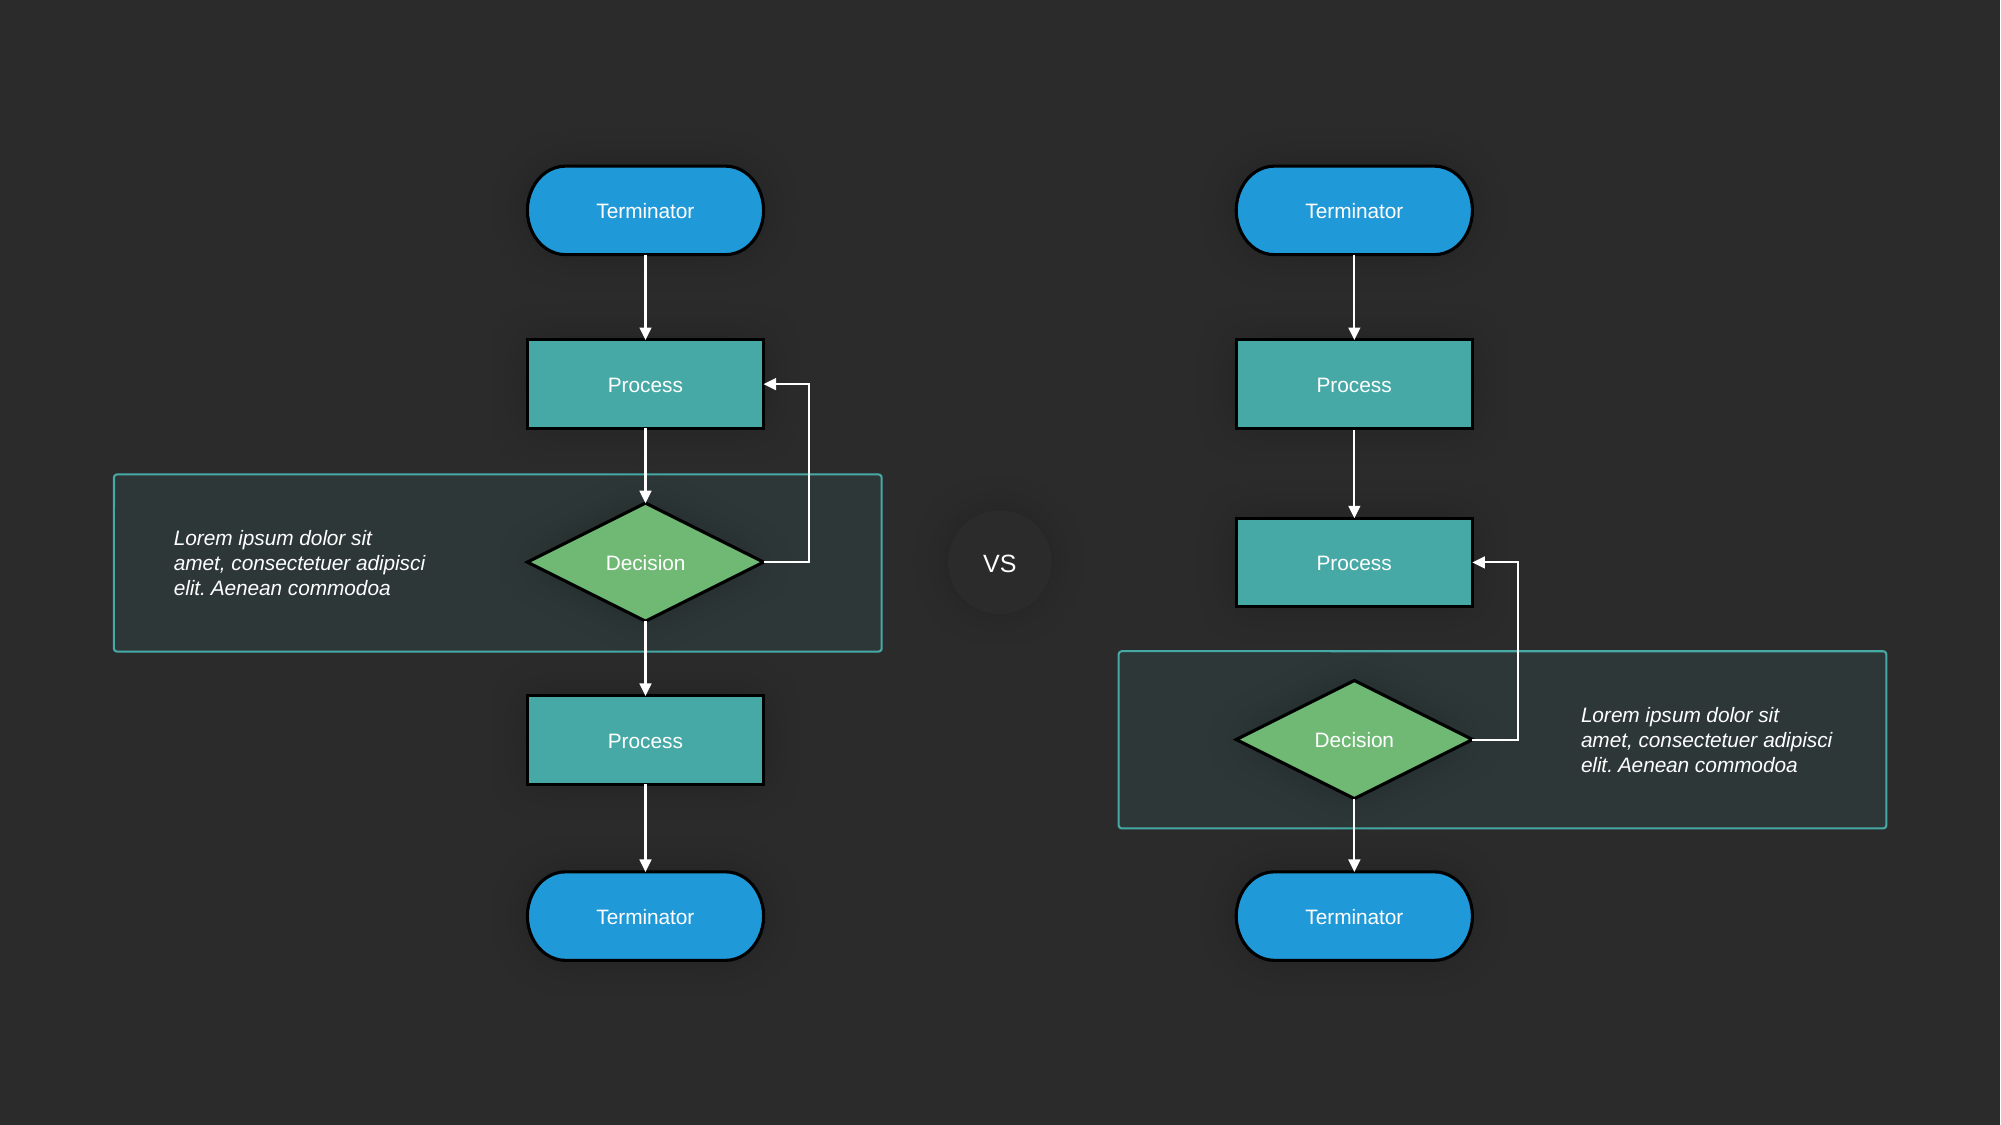

Terminator
Terminator
Process
Process

Decision
VS
Lorem ipsum dolor sit amet, consectetuer adipisci elit. Aenean commodoa
Process

Decision
Lorem ipsum dolor sit amet, consectetuer adipisci elit. Aenean commodoa
Process
Terminator
Terminator